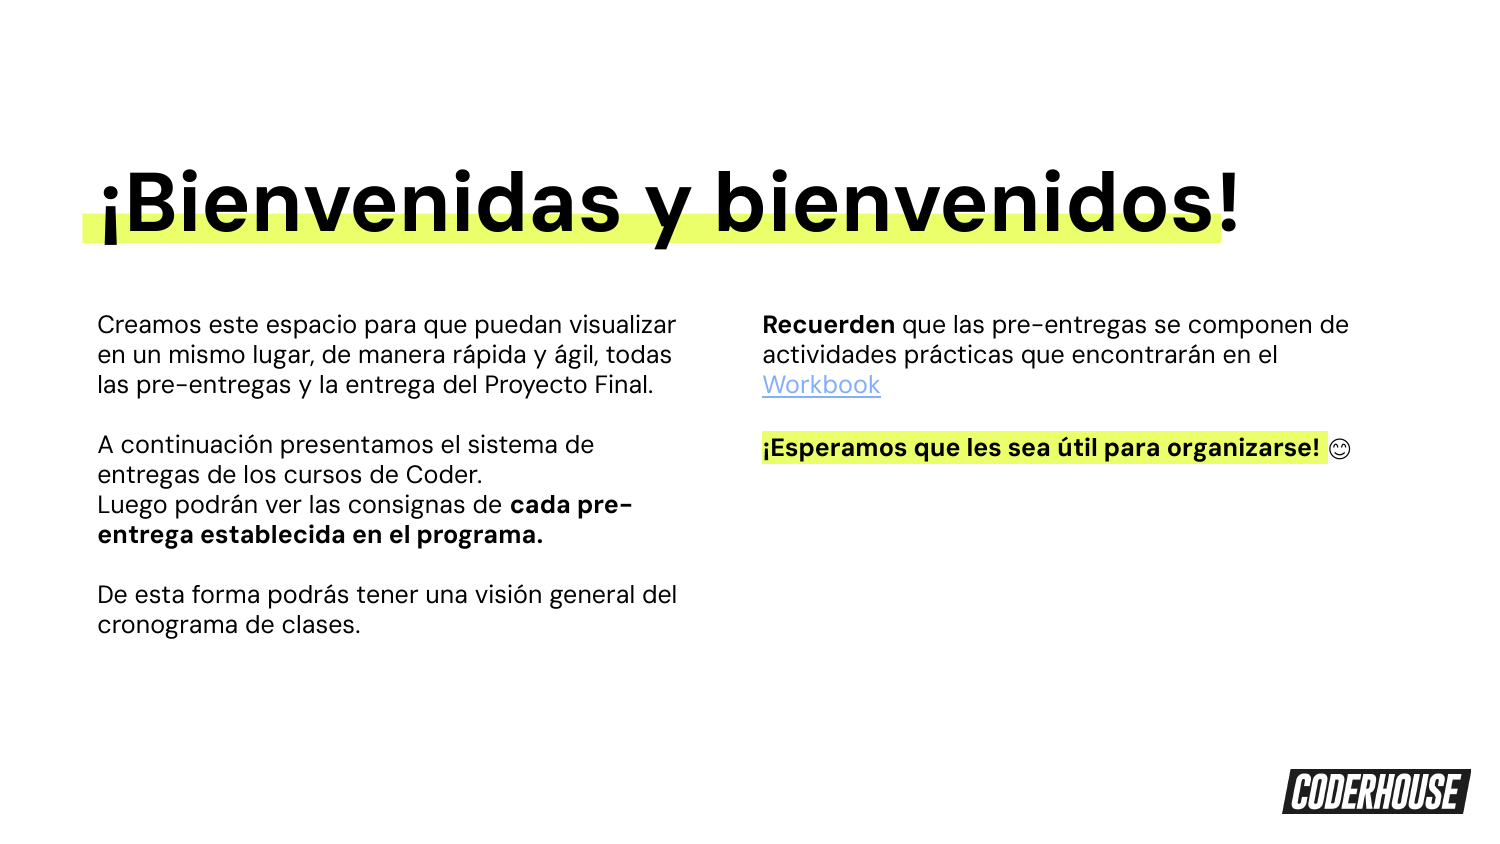

¡Bienvenidas y bienvenidos!

Creamos este espacio para que puedan visualizar en un mismo lugar, de manera rápida y ágil, todas las pre-entregas y la entrega del Proyecto Final.
A continuación presentamos el sistema de entregas de los cursos de Coder.
Luego podrán ver las consignas de cada pre-entrega establecida en el programa.

De esta forma podrás tener una visión general del cronograma de clases.
Recuerden que las pre-entregas se componen de actividades prácticas que encontrarán en el Workbook

¡Esperamos que les sea útil para organizarse! 😊